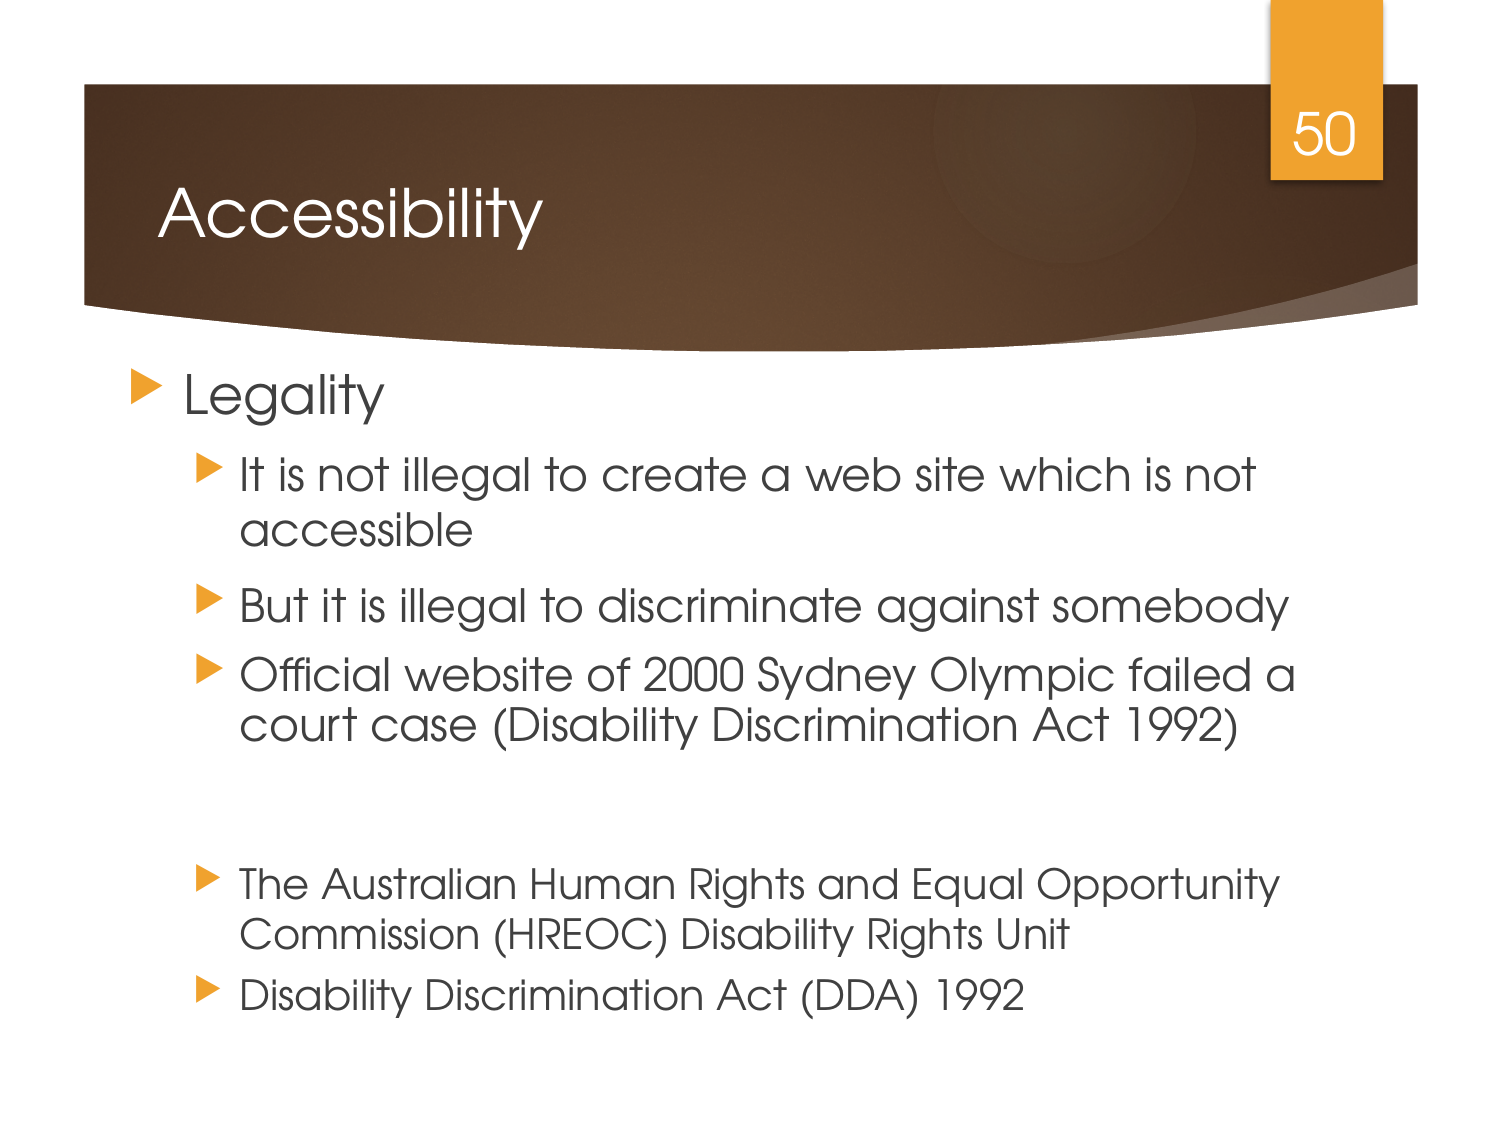

50
# Accessibility
Legality
It is not illegal to create a web site which is not accessible
But it is illegal to discriminate against somebody
Official website of 2000 Sydney Olympic failed a court case (Disability Discrimination Act 1992)

The Australian Human Rights and Equal Opportunity Commission (HREOC) Disability Rights Unit
Disability Discrimination Act (DDA) 1992